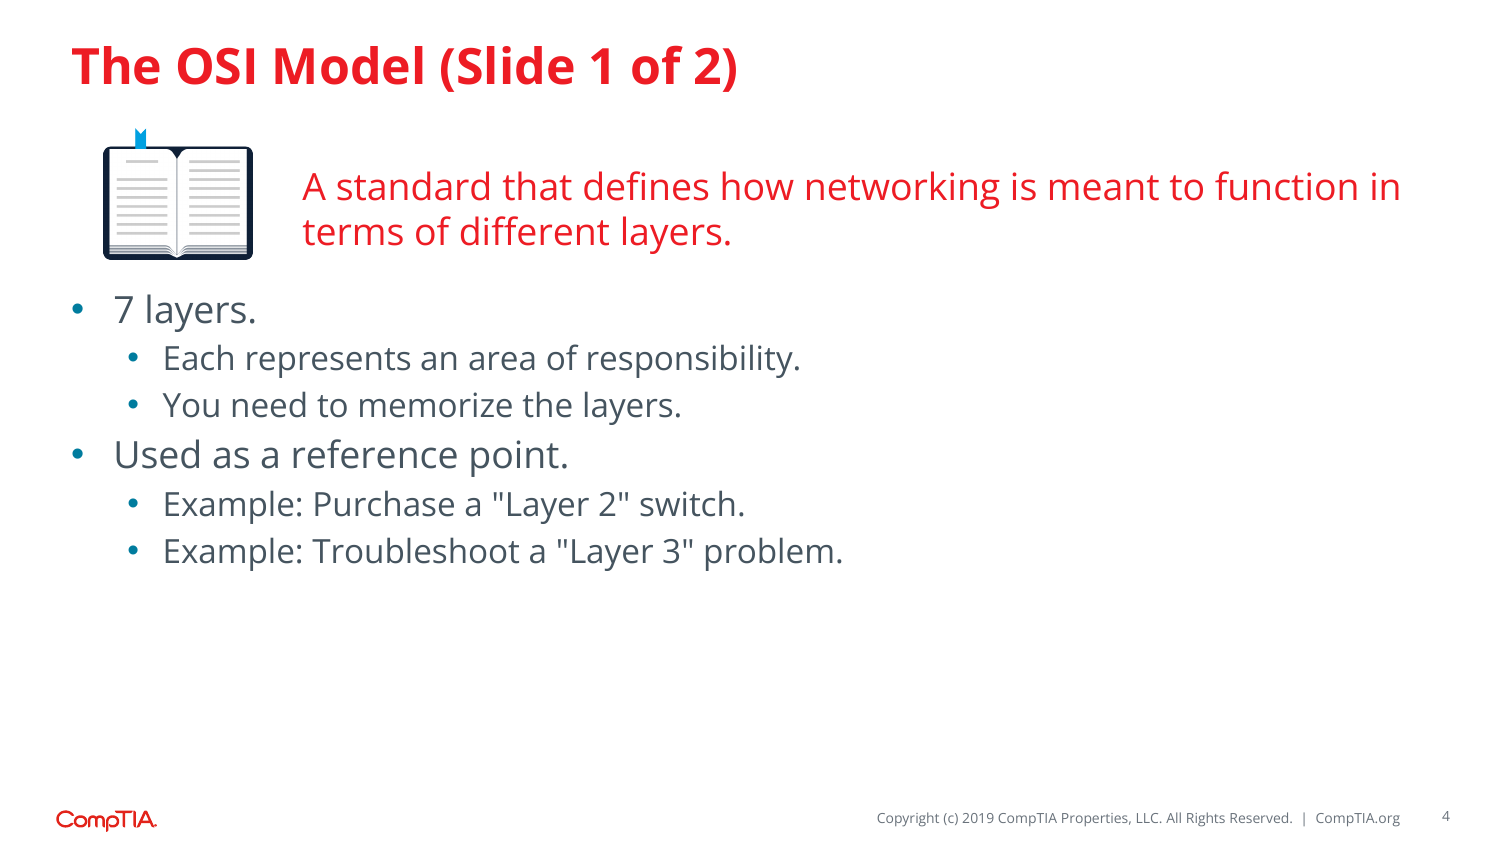

# The OSI Model (Slide 1 of 2)
A standard that defines how networking is meant to function in terms of different layers.
7 layers.
Each represents an area of responsibility.
You need to memorize the layers.
Used as a reference point.
Example: Purchase a "Layer 2" switch.
Example: Troubleshoot a "Layer 3" problem.
4